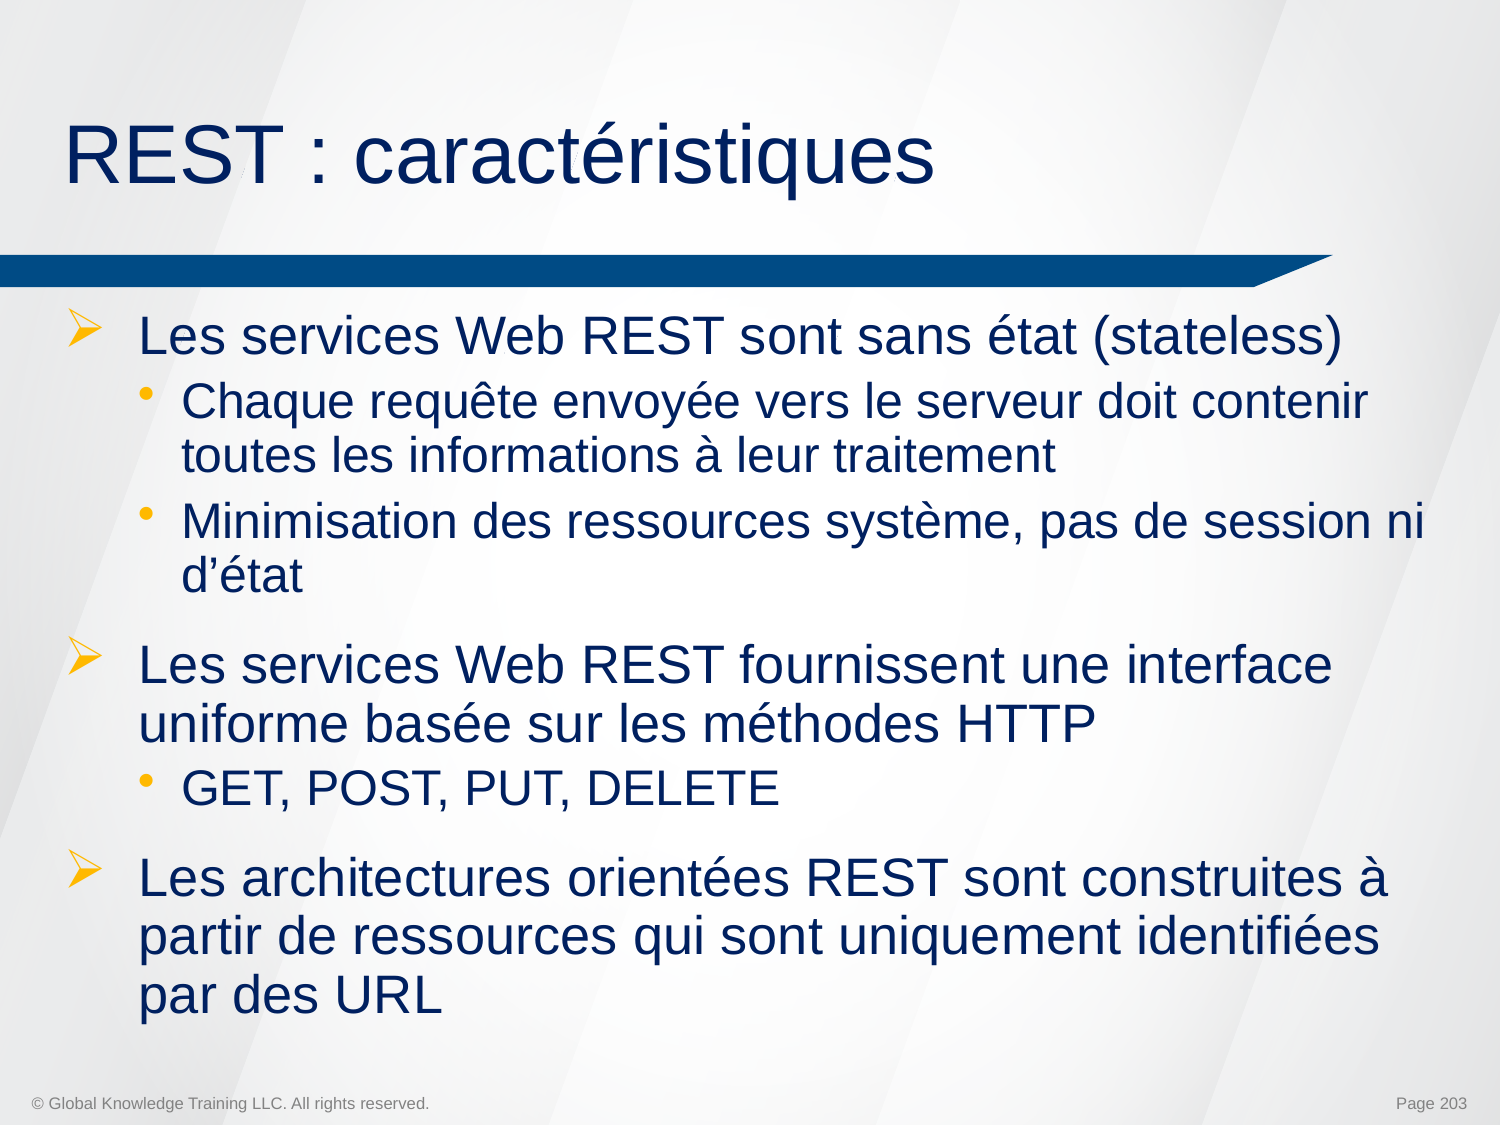

# REST : caractéristiques
Les services Web REST sont sans état (stateless)
Chaque requête envoyée vers le serveur doit contenir toutes les informations à leur traitement
Minimisation des ressources système, pas de session ni d’état
Les services Web REST fournissent une interface uniforme basée sur les méthodes HTTP
GET, POST, PUT, DELETE
Les architectures orientées REST sont construites à partir de ressources qui sont uniquement identifiées par des URL